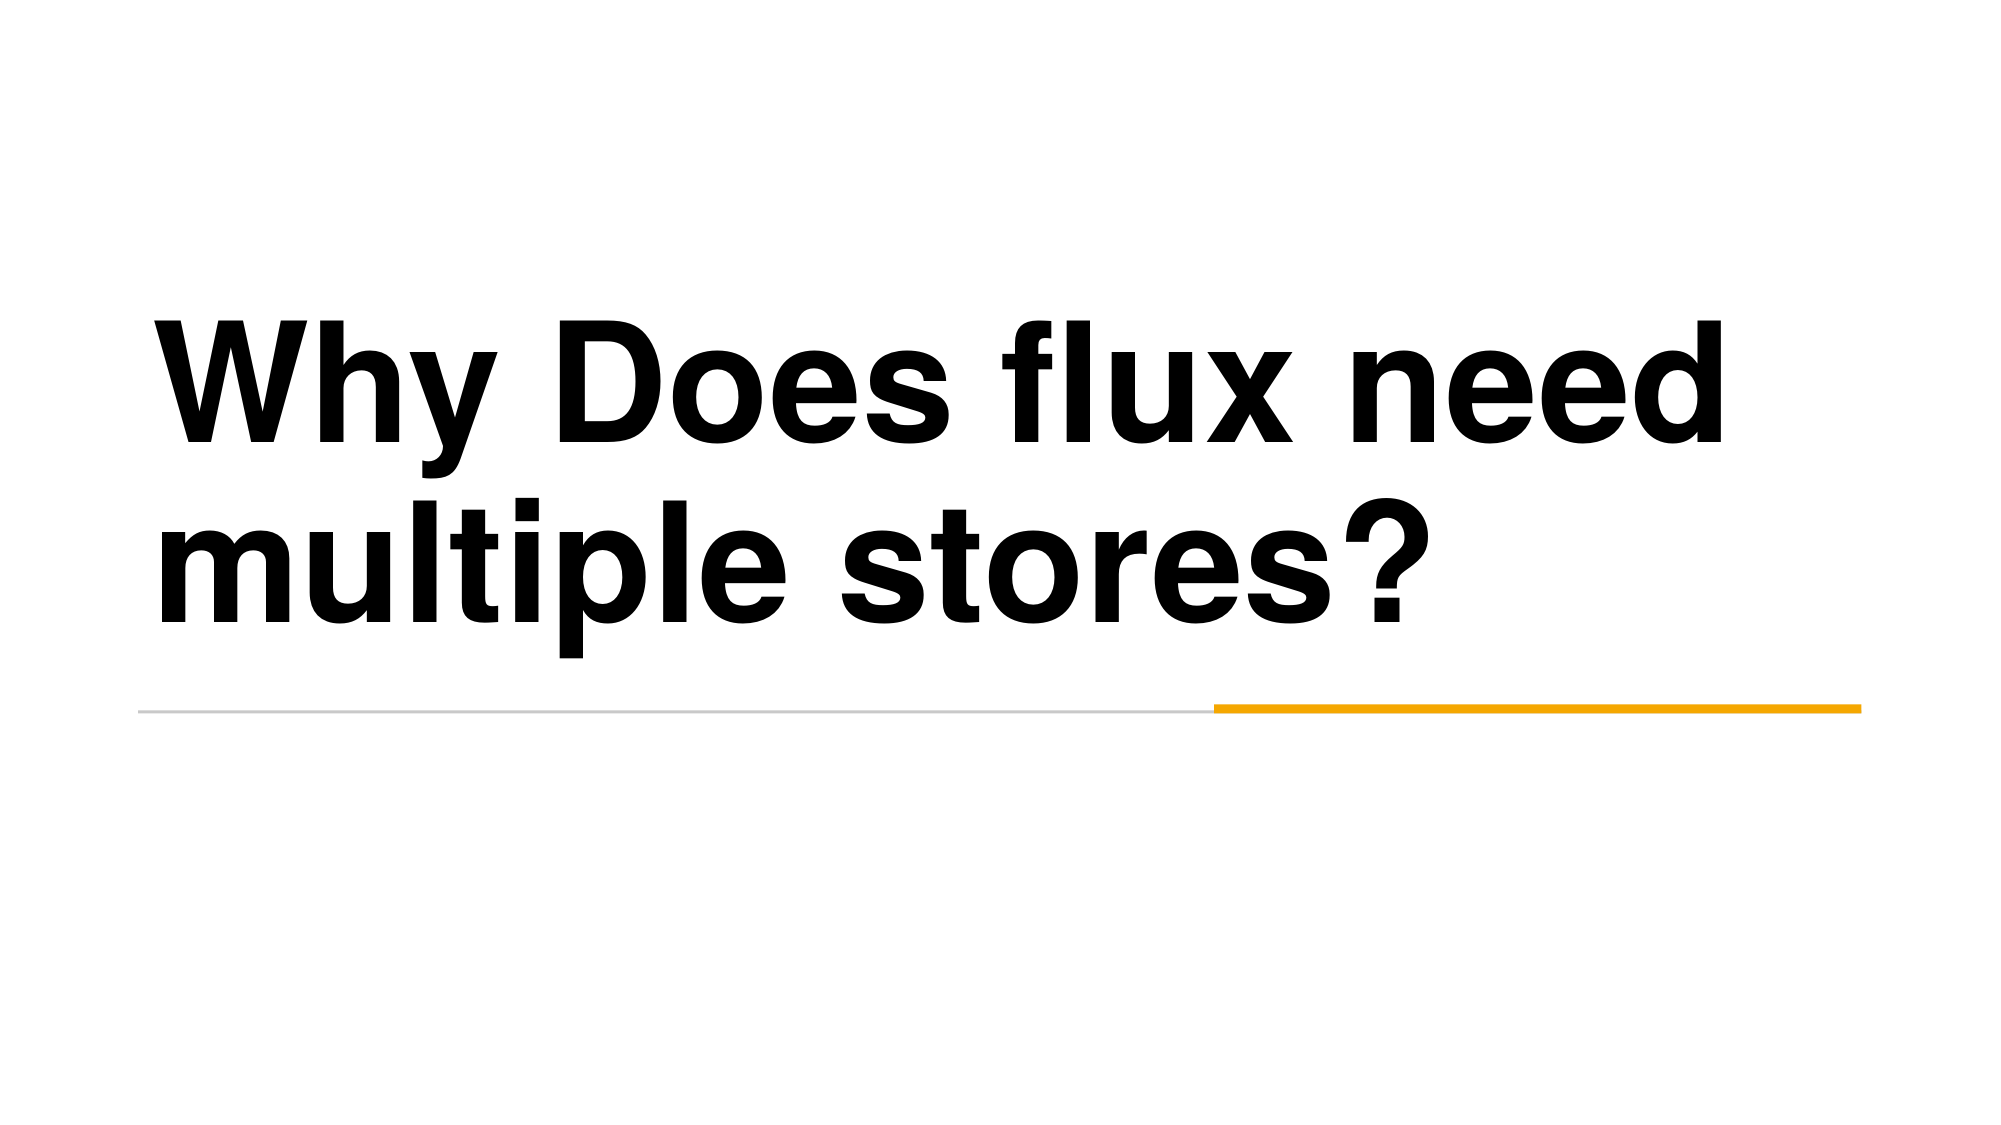

# Why Does flux need multiple stores?